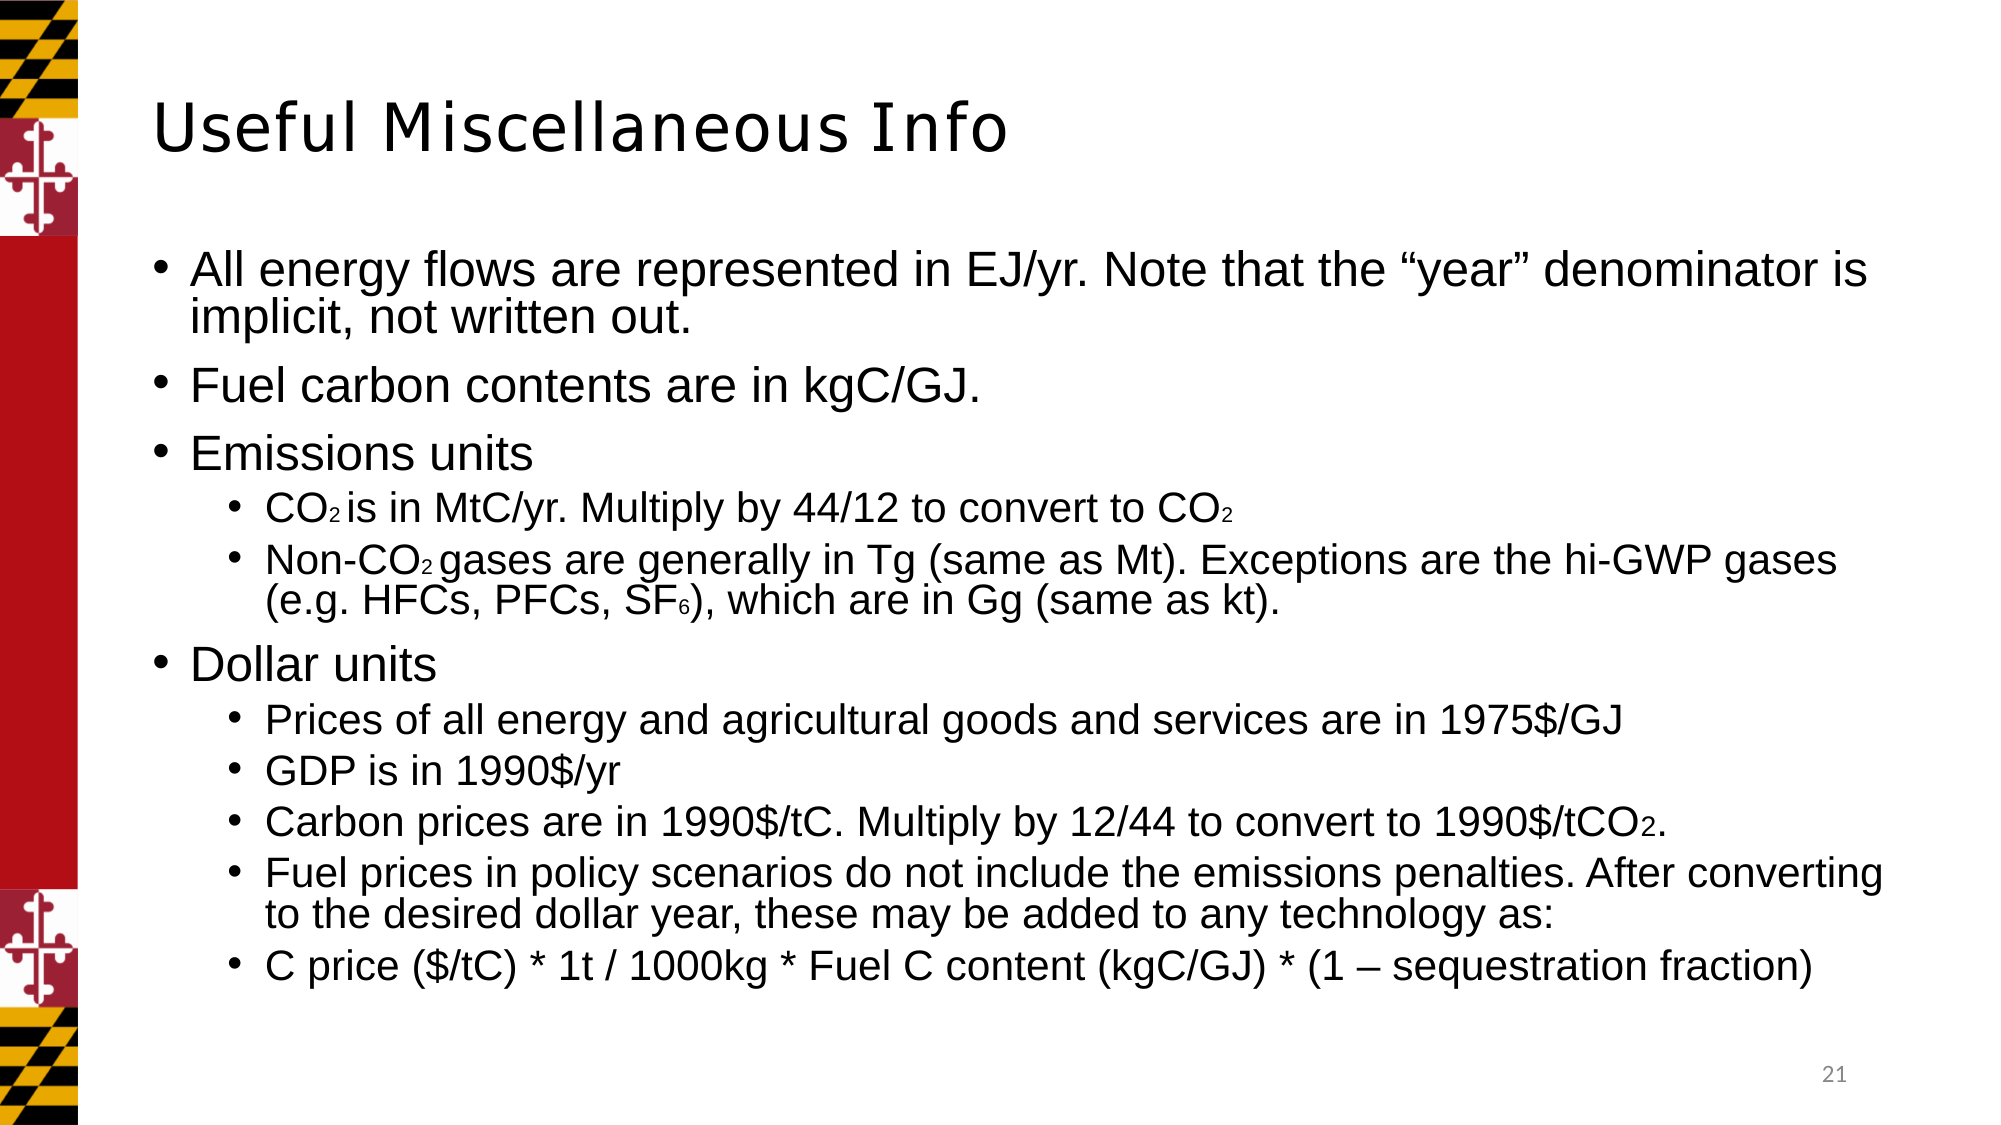

# Useful Miscellaneous Info
All energy flows are represented in EJ/yr. Note that the “year” denominator is implicit, not written out.
Fuel carbon contents are in kgC/GJ.
Emissions units
CO2 is in MtC/yr. Multiply by 44/12 to convert to CO2
Non-CO2 gases are generally in Tg (same as Mt). Exceptions are the hi-GWP gases (e.g. HFCs, PFCs, SF6), which are in Gg (same as kt).
Dollar units
Prices of all energy and agricultural goods and services are in 1975$/GJ
GDP is in 1990$/yr
Carbon prices are in 1990$/tC. Multiply by 12/44 to convert to 1990$/tCO2.
Fuel prices in policy scenarios do not include the emissions penalties. After converting to the desired dollar year, these may be added to any technology as:
C price ($/tC) * 1t / 1000kg * Fuel C content (kgC/GJ) * (1 – sequestration fraction)